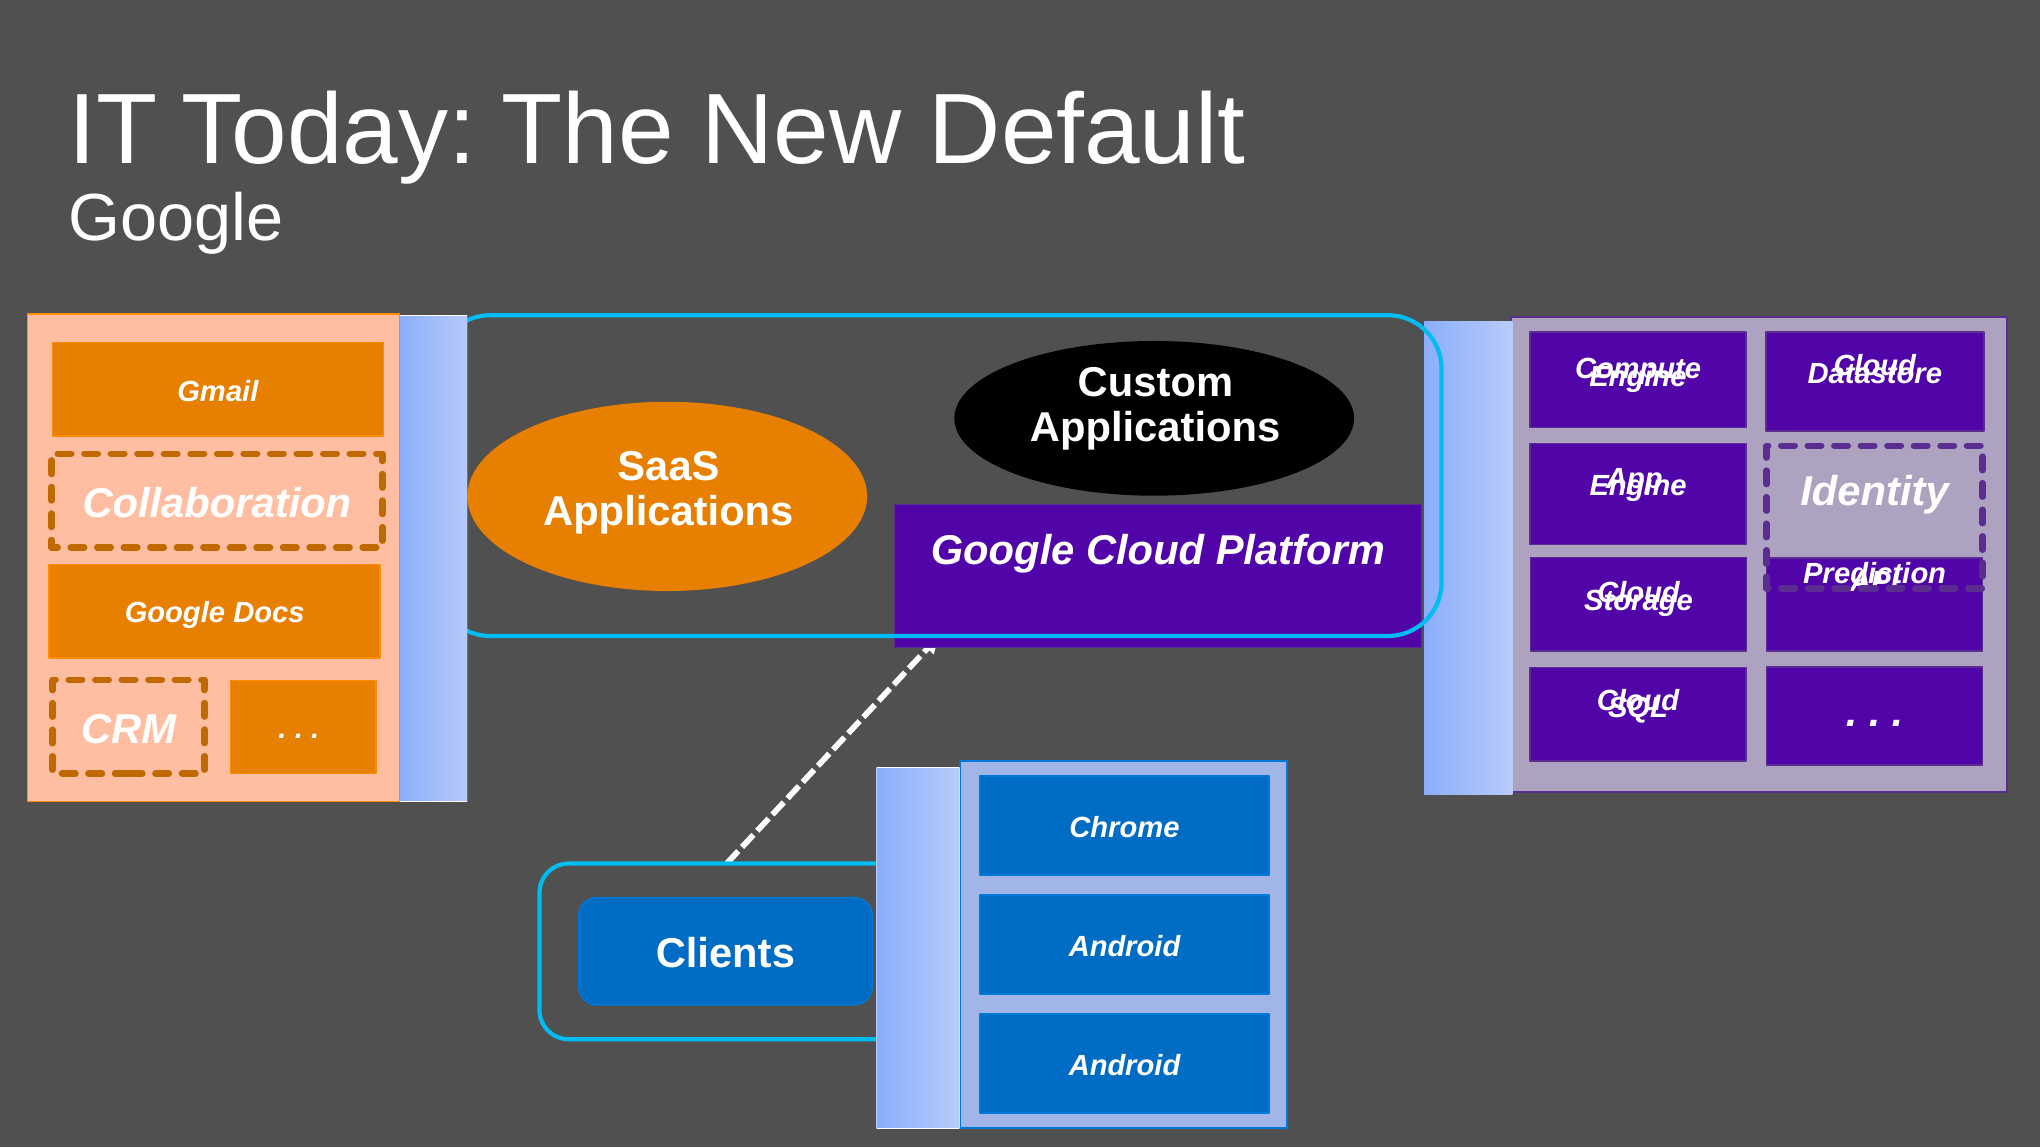

IT Today: The New Default
Google

Compute
Engine
Cloud
Datastore

Custom
Applications

Gmail

SaaS Applications
App
Engine

Identity
Collaboration
Google Cloud Platform

Cloud
Storage
Prediction
API
Google Docs

Cloud
SQL
. . .

CRM
. . .

Chrome

Android
Clients

Android